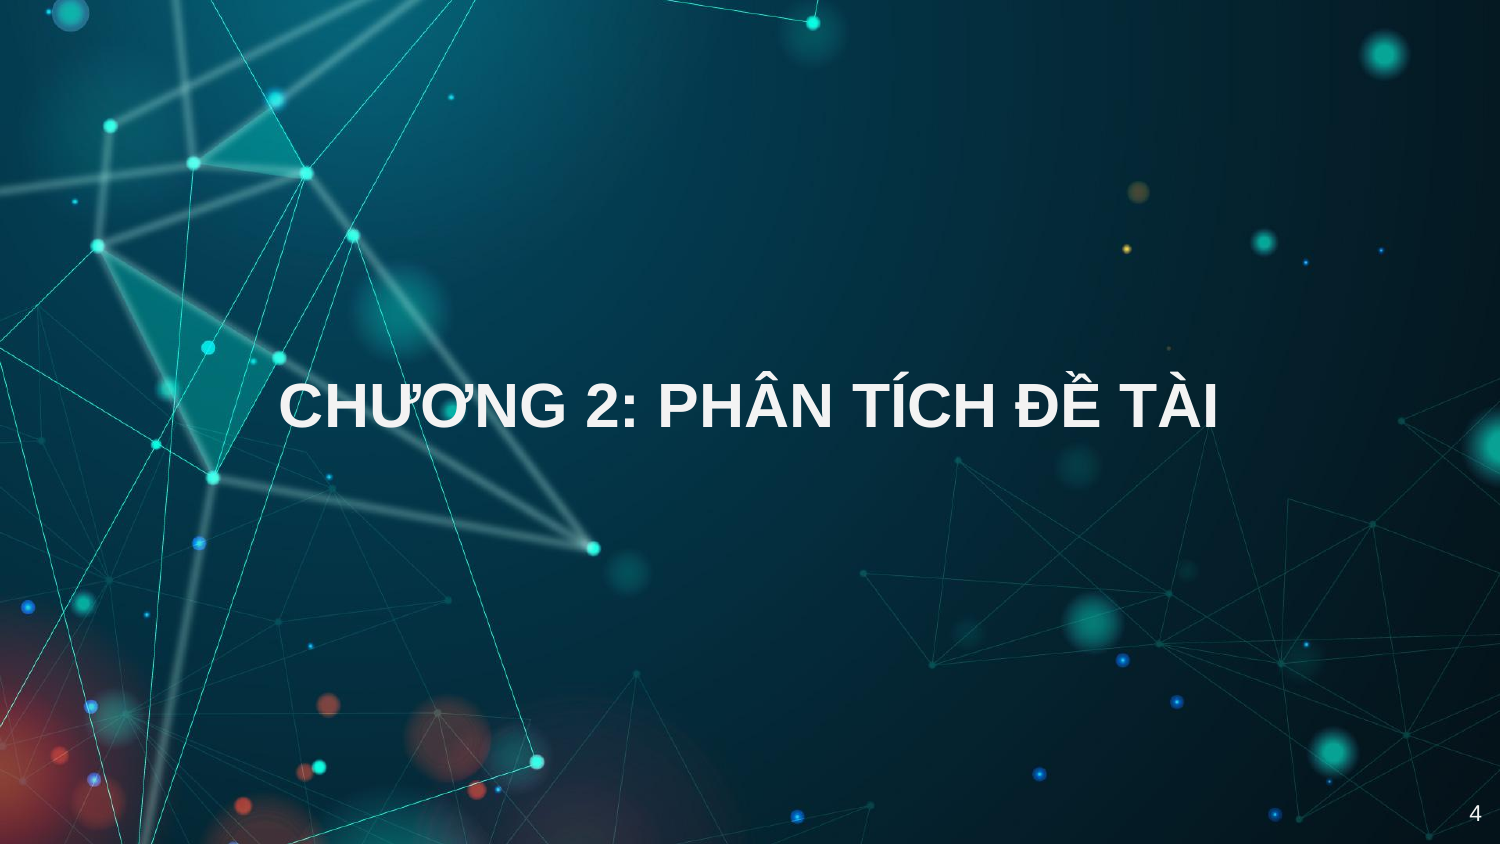

# CHƯƠNG 2: PHÂN TÍCH ĐỀ TÀI
4